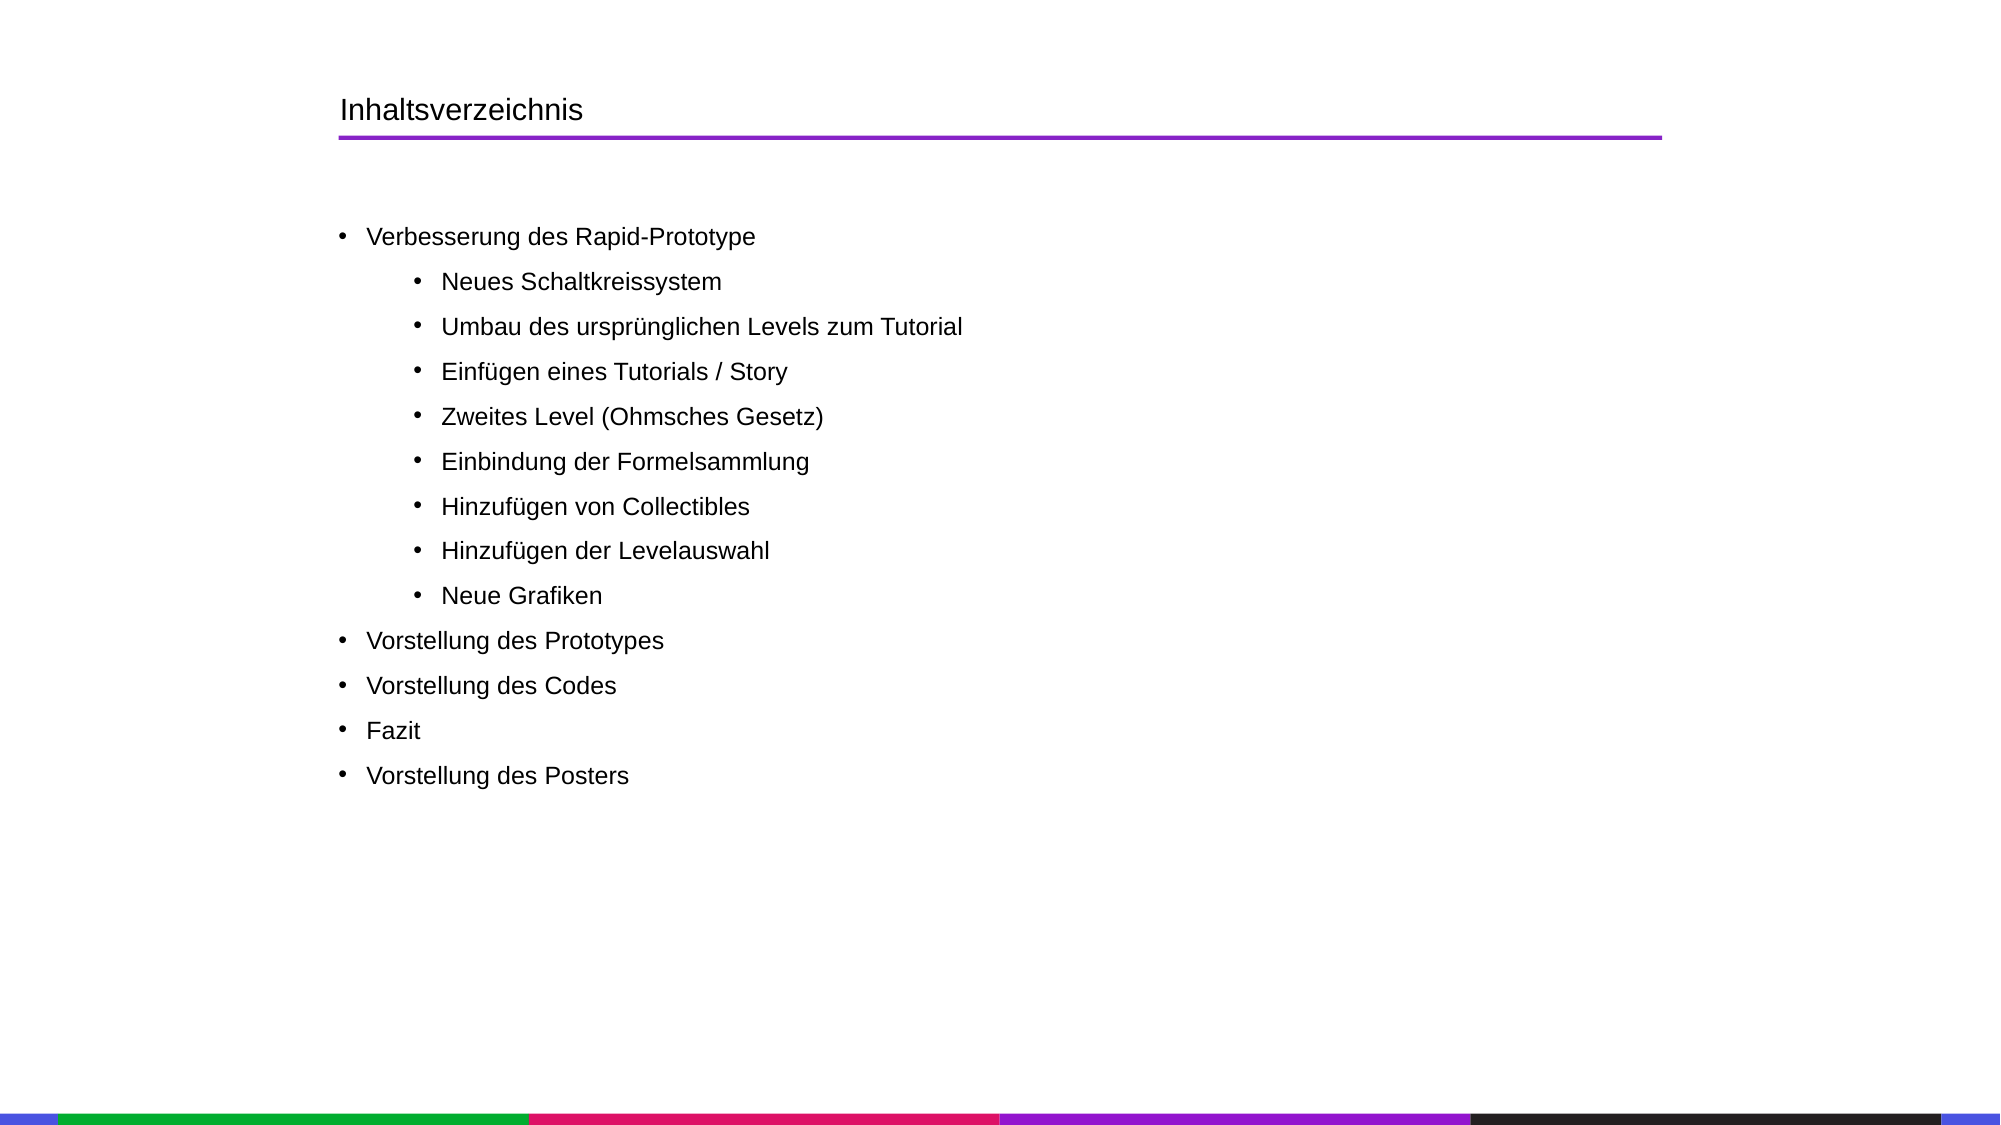

Inhaltsverzeichnis

Verbesserung des Rapid-Prototype
Neues Schaltkreissystem
Umbau des ursprünglichen Levels zum Tutorial
Einfügen eines Tutorials / Story
Zweites Level (Ohmsches Gesetz)
Einbindung der Formelsammlung
Hinzufügen von Collectibles
Hinzufügen der Levelauswahl
Neue Grafiken
Vorstellung des Prototypes
Vorstellung des Codes
Fazit
Vorstellung des Posters